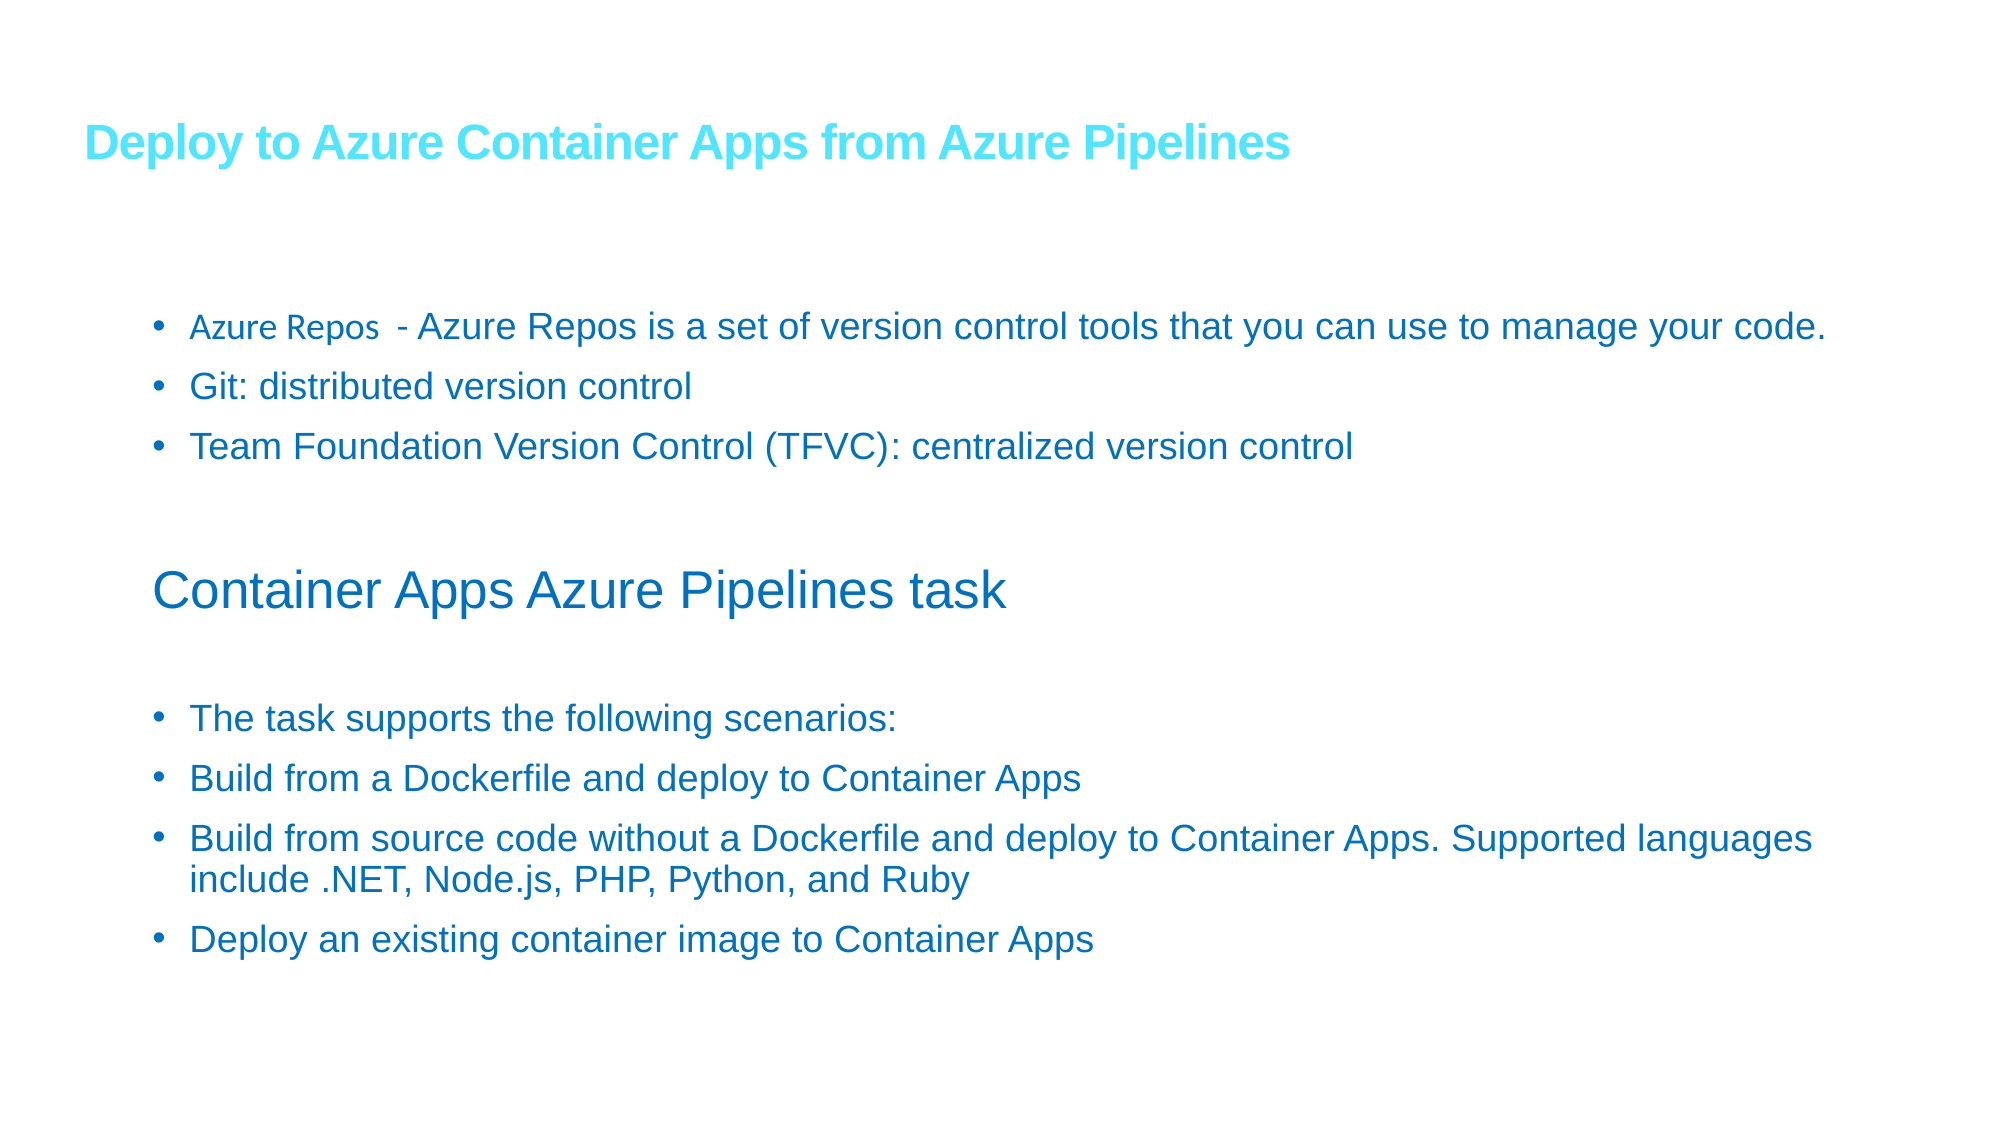

# Deploy to Azure Container Apps from Azure Pipelines
Azure Repos  - Azure Repos is a set of version control tools that you can use to manage your code.
Git: distributed version control
Team Foundation Version Control (TFVC): centralized version control

Container Apps Azure Pipelines task

The task supports the following scenarios:
Build from a Dockerfile and deploy to Container Apps
Build from source code without a Dockerfile and deploy to Container Apps. Supported languages include .NET, Node.js, PHP, Python, and Ruby
Deploy an existing container image to Container Apps